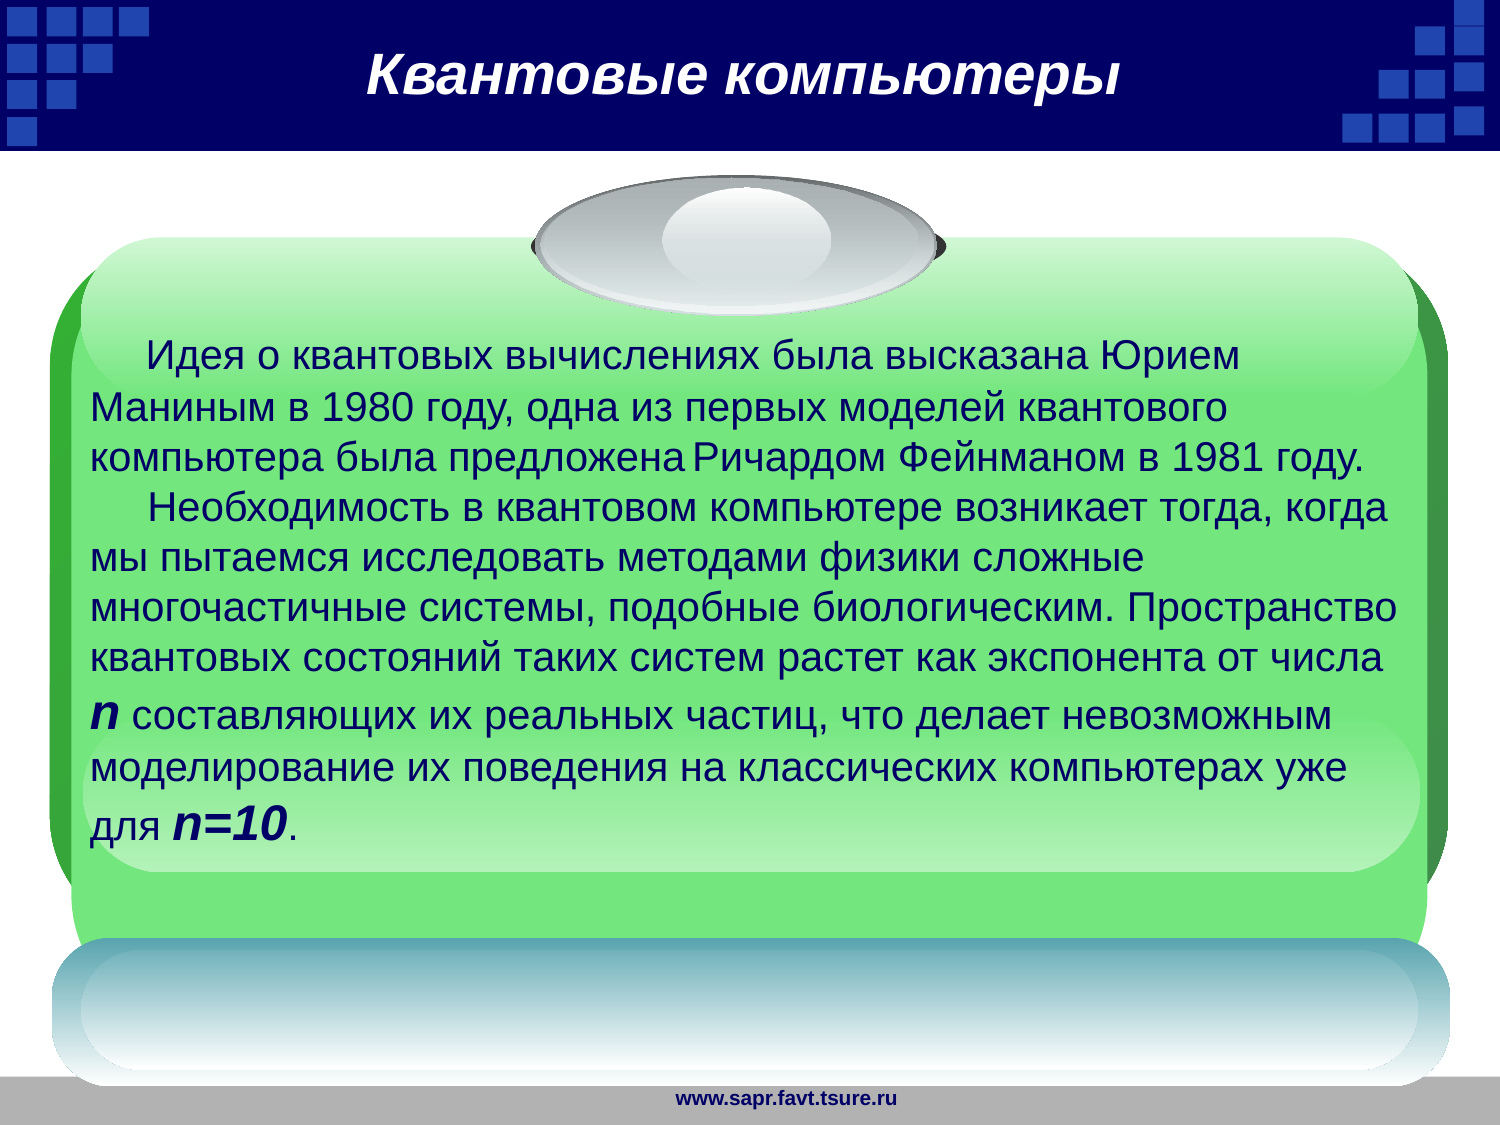

Квантовые компьютеры

    Идея о квантовых вычислениях была высказана Юрием Маниным в 1980 году, одна из первых моделей квантового компьютера была предложена Ричардом Фейнманом в 1981 году.
     Необходимость в квантовом компьютере возникает тогда, когда мы пытаемся исследовать методами физики сложные многочастичные системы, подобные биологическим. Пространство квантовых состояний таких систем растет как экспонента от числа n составляющих их реальных частиц, что делает невозможным моделирование их поведения на классических компьютерах уже для n=10.

www.sapr.favt.tsure.ru